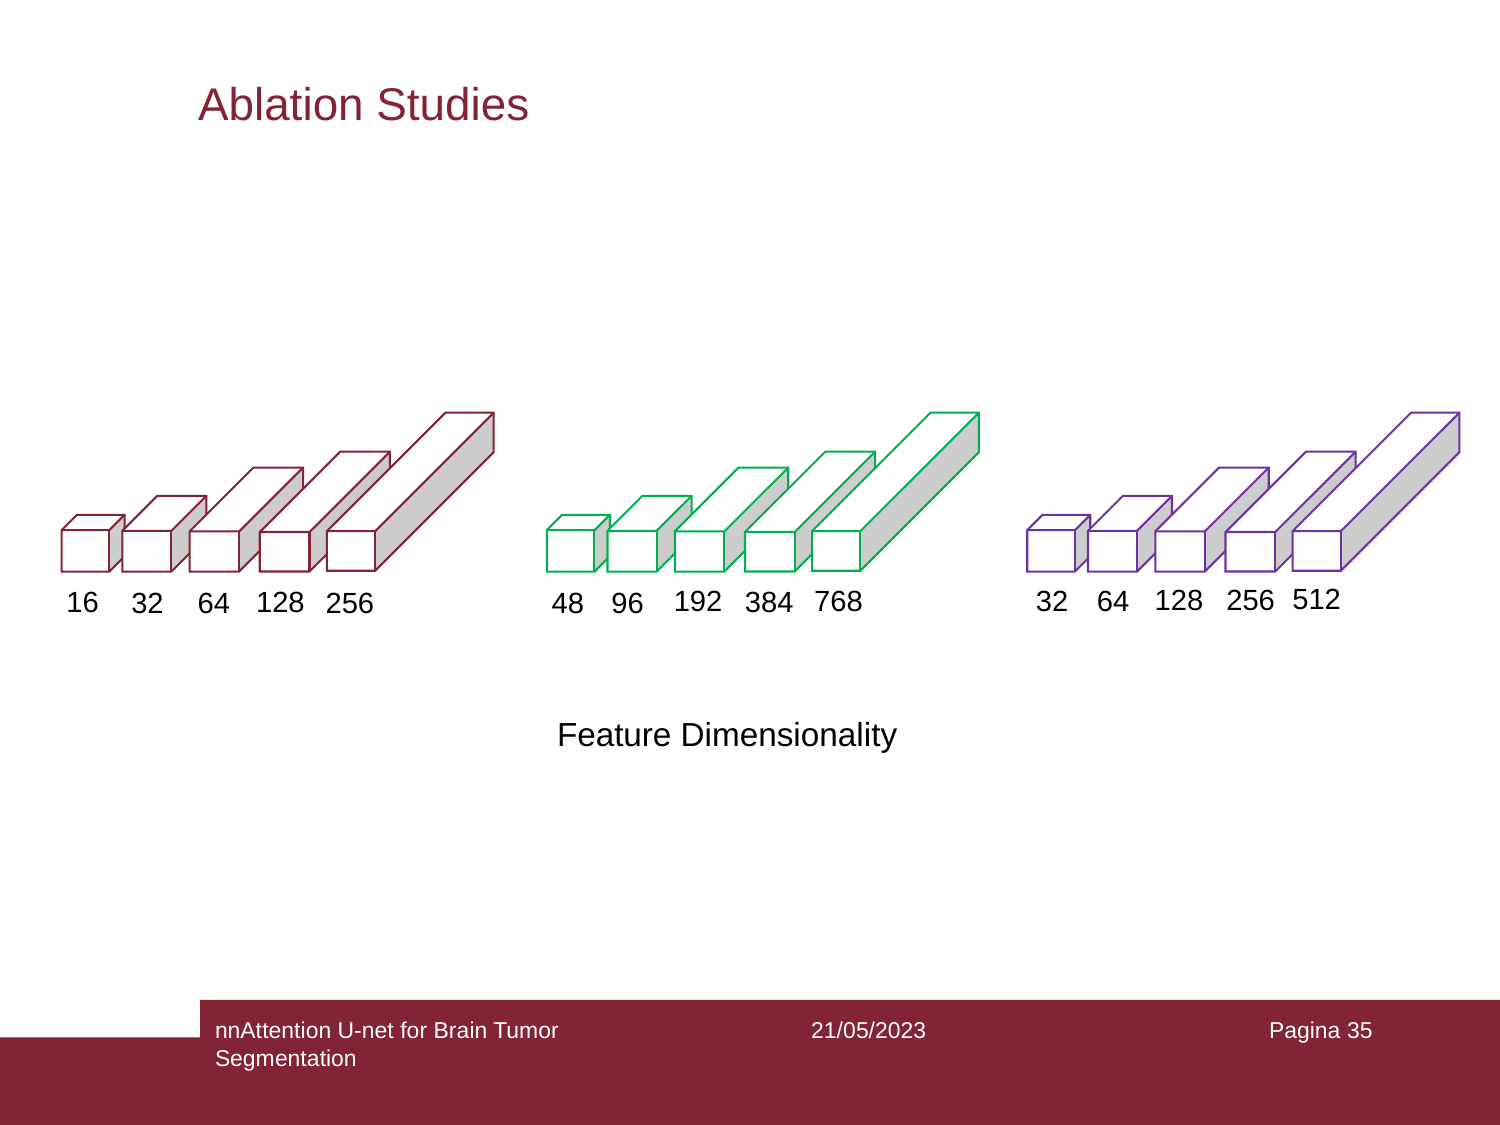

# Ablation Studies

16
128
32
256
64

768
192
384
48
96

512
256
128
32
64
Feature Dimensionality
nnAttention U-net for Brain Tumor Segmentation
21/05/2023
Pagina 35